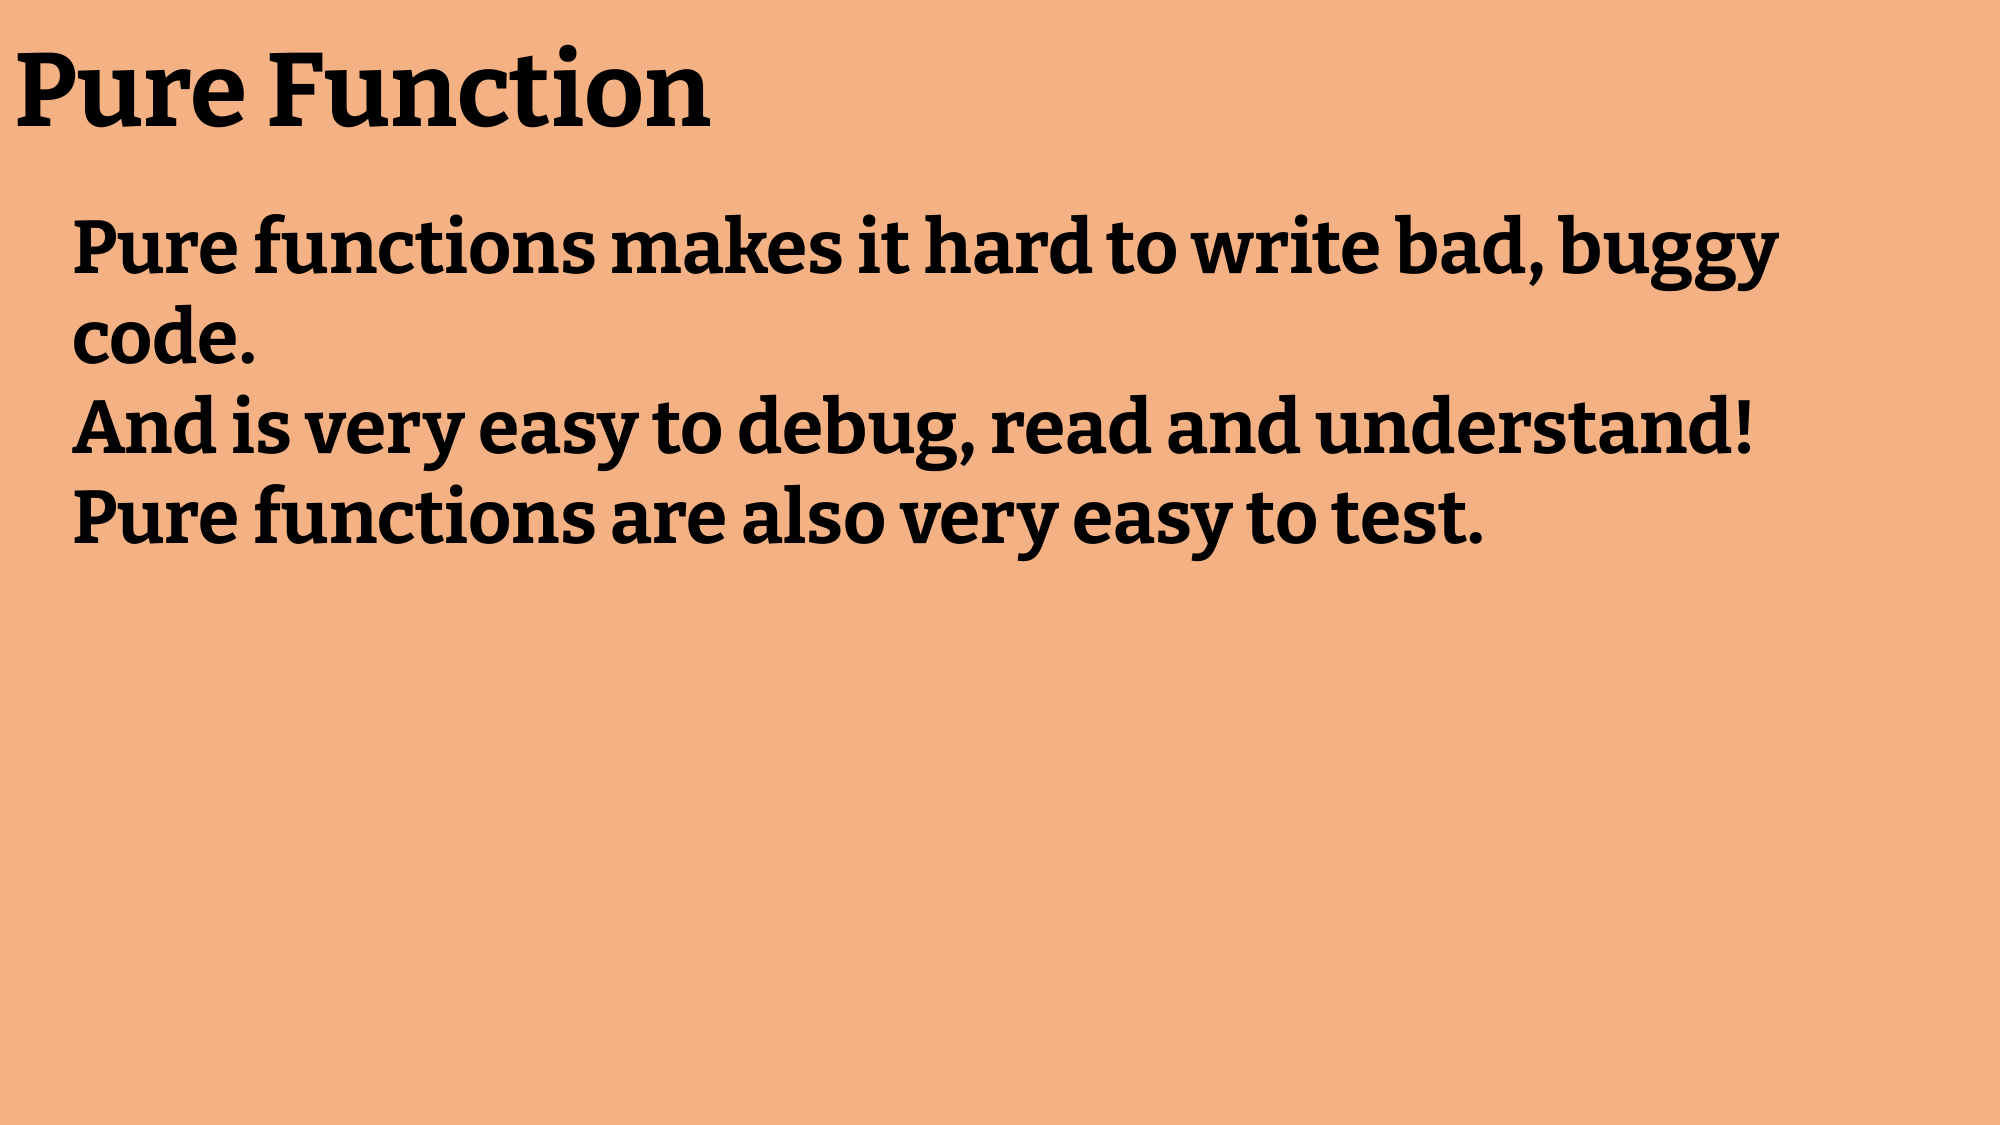

Pure Function
Pure functions makes it hard to write bad, buggy code.
And is very easy to debug, read and understand!
Pure functions are also very easy to test.